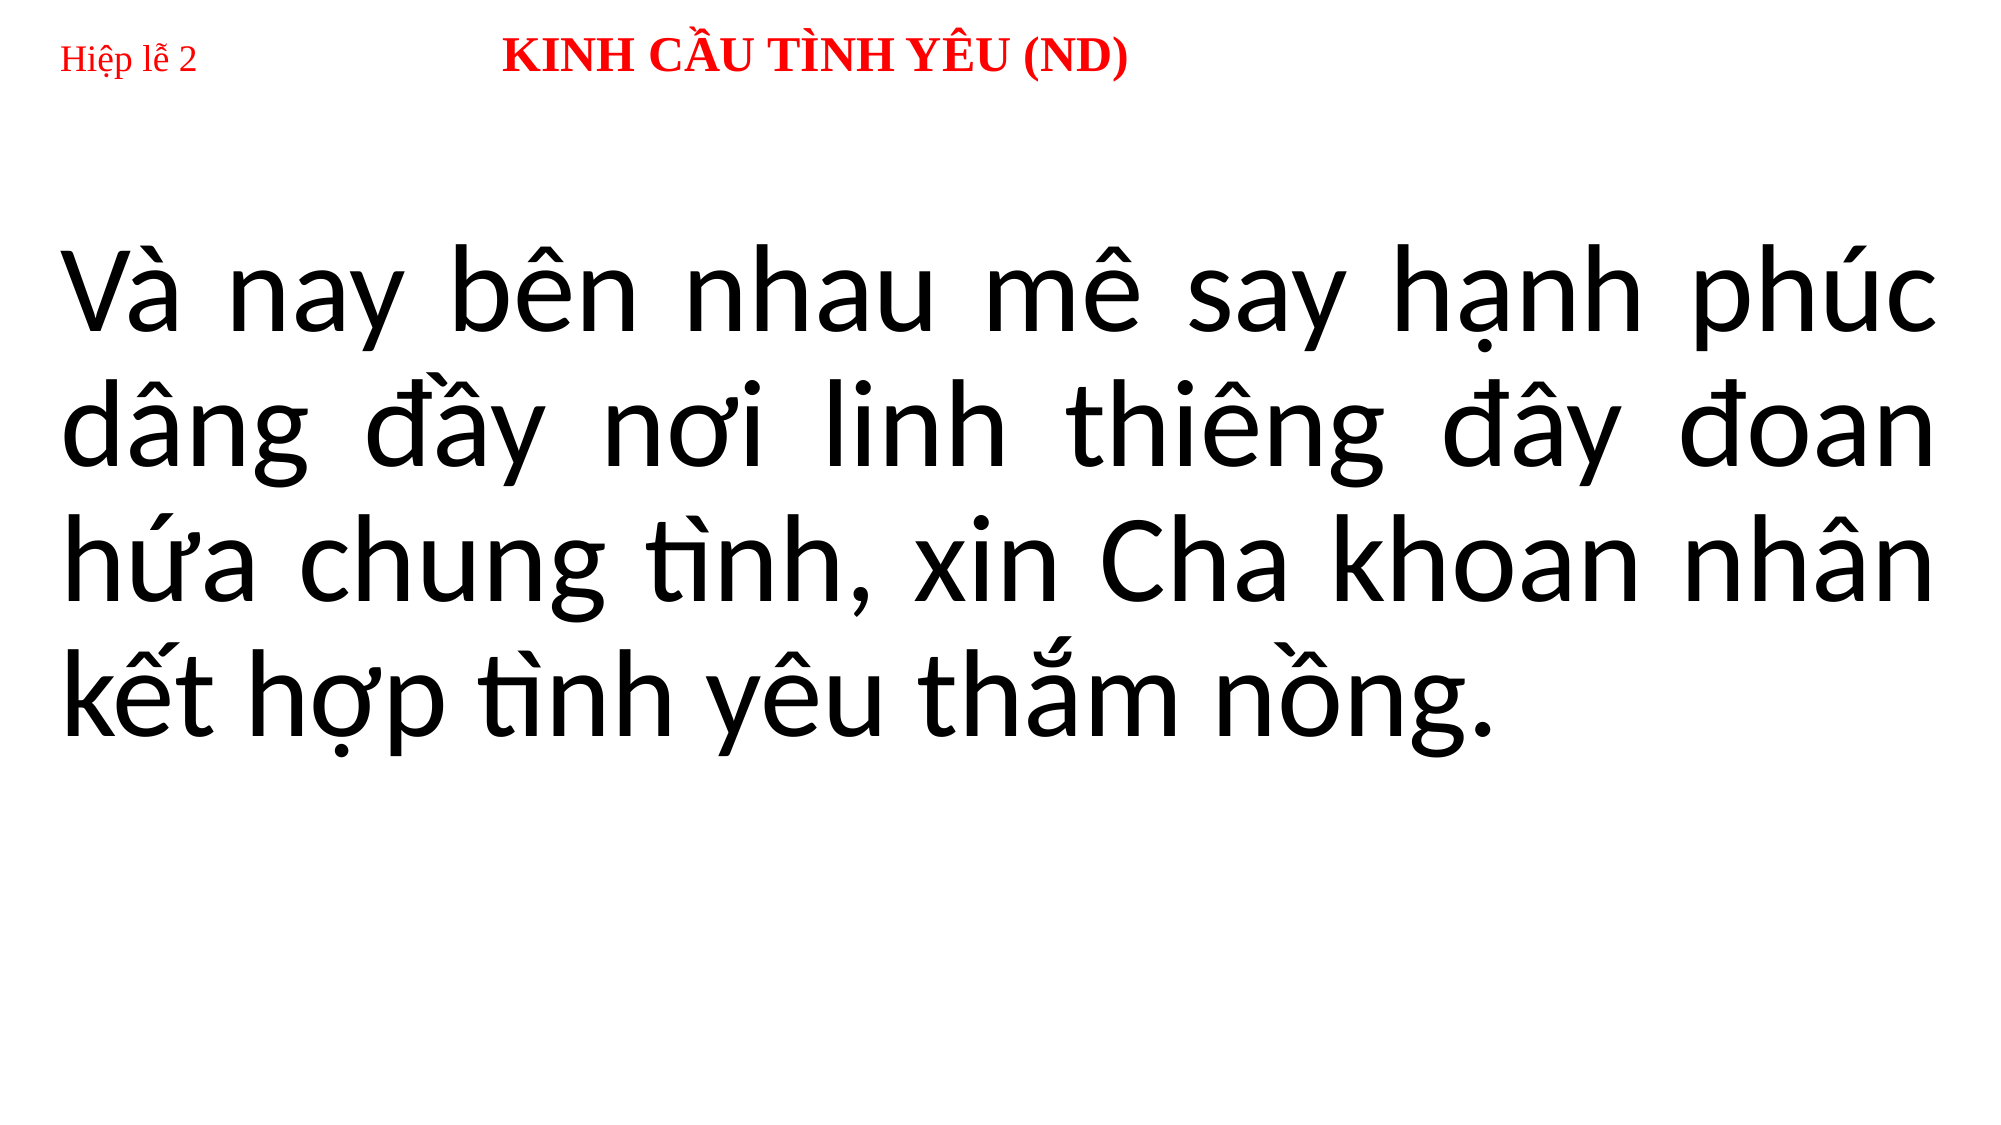

# Hiệp lễ 2                                KINH CẦU TÌNH YÊU (ND)
Và nay bên nhau mê say hạnh phúc dâng đầy nơi linh thiêng đây đoan hứa chung tình, xin Cha khoan nhân kết hợp tình yêu thắm nồng.